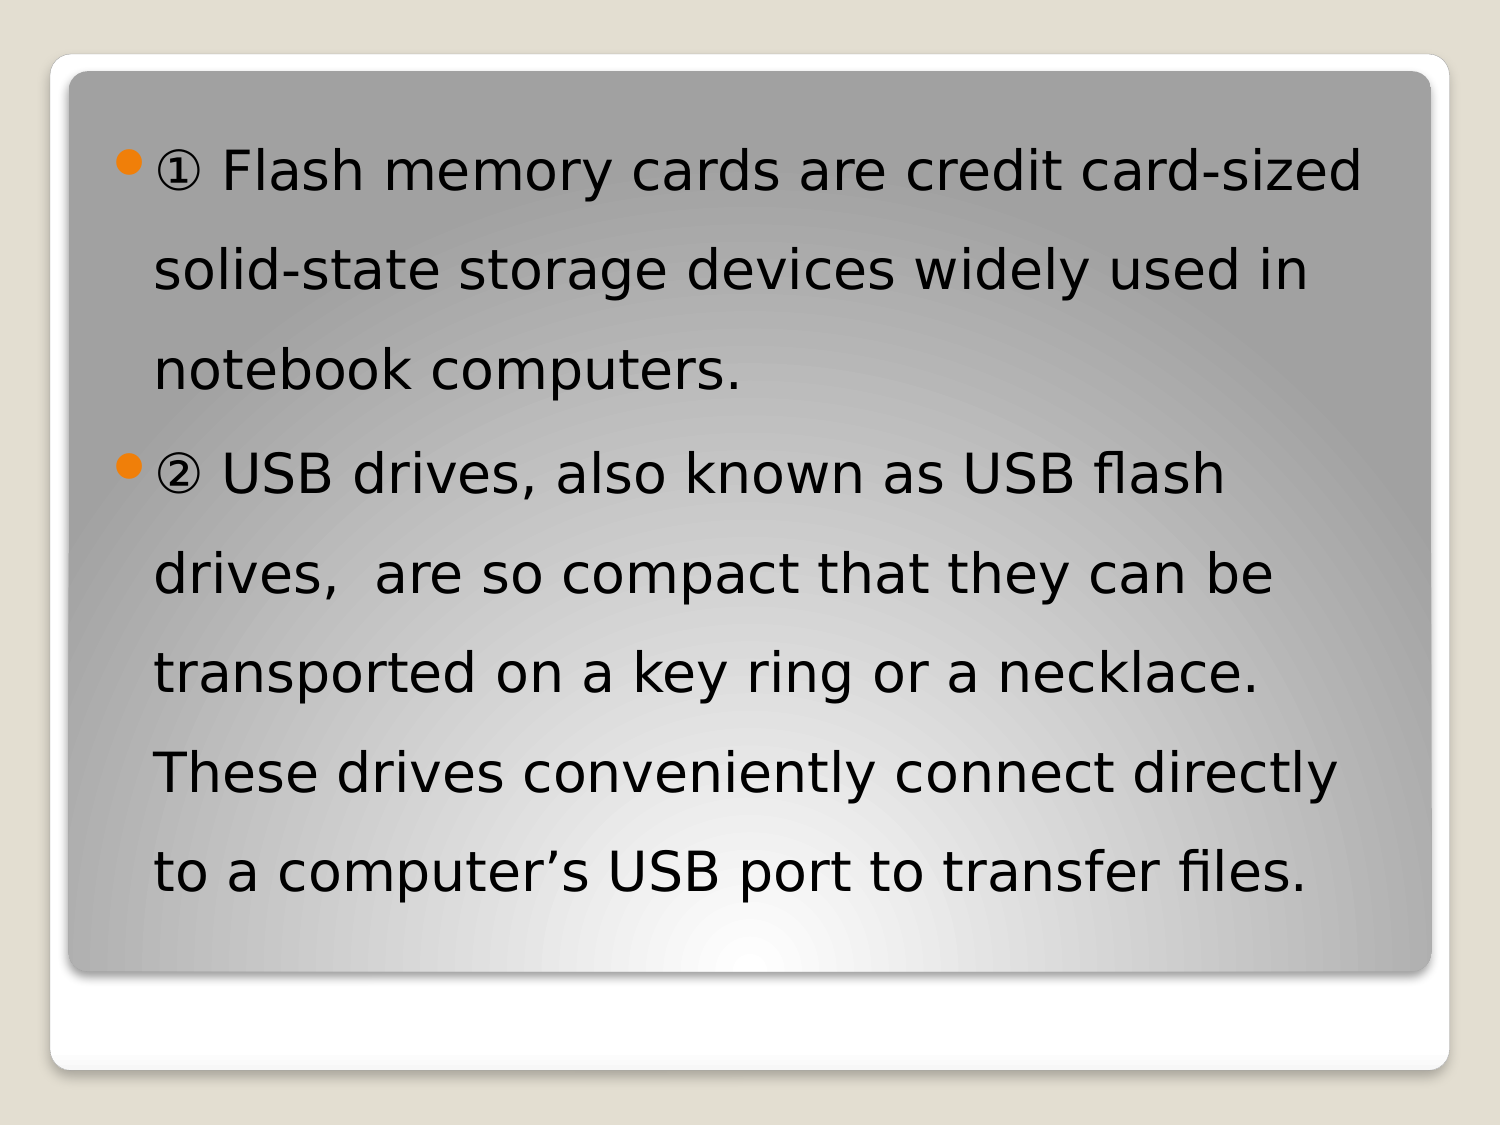

① Flash memory cards are credit card-sized solid-state storage devices widely used in notebook computers.
② USB drives, also known as USB flash drives,  are so compact that they can be transported on a key ring or a necklace. These drives conveniently connect directly to a computer’s USB port to transfer files.